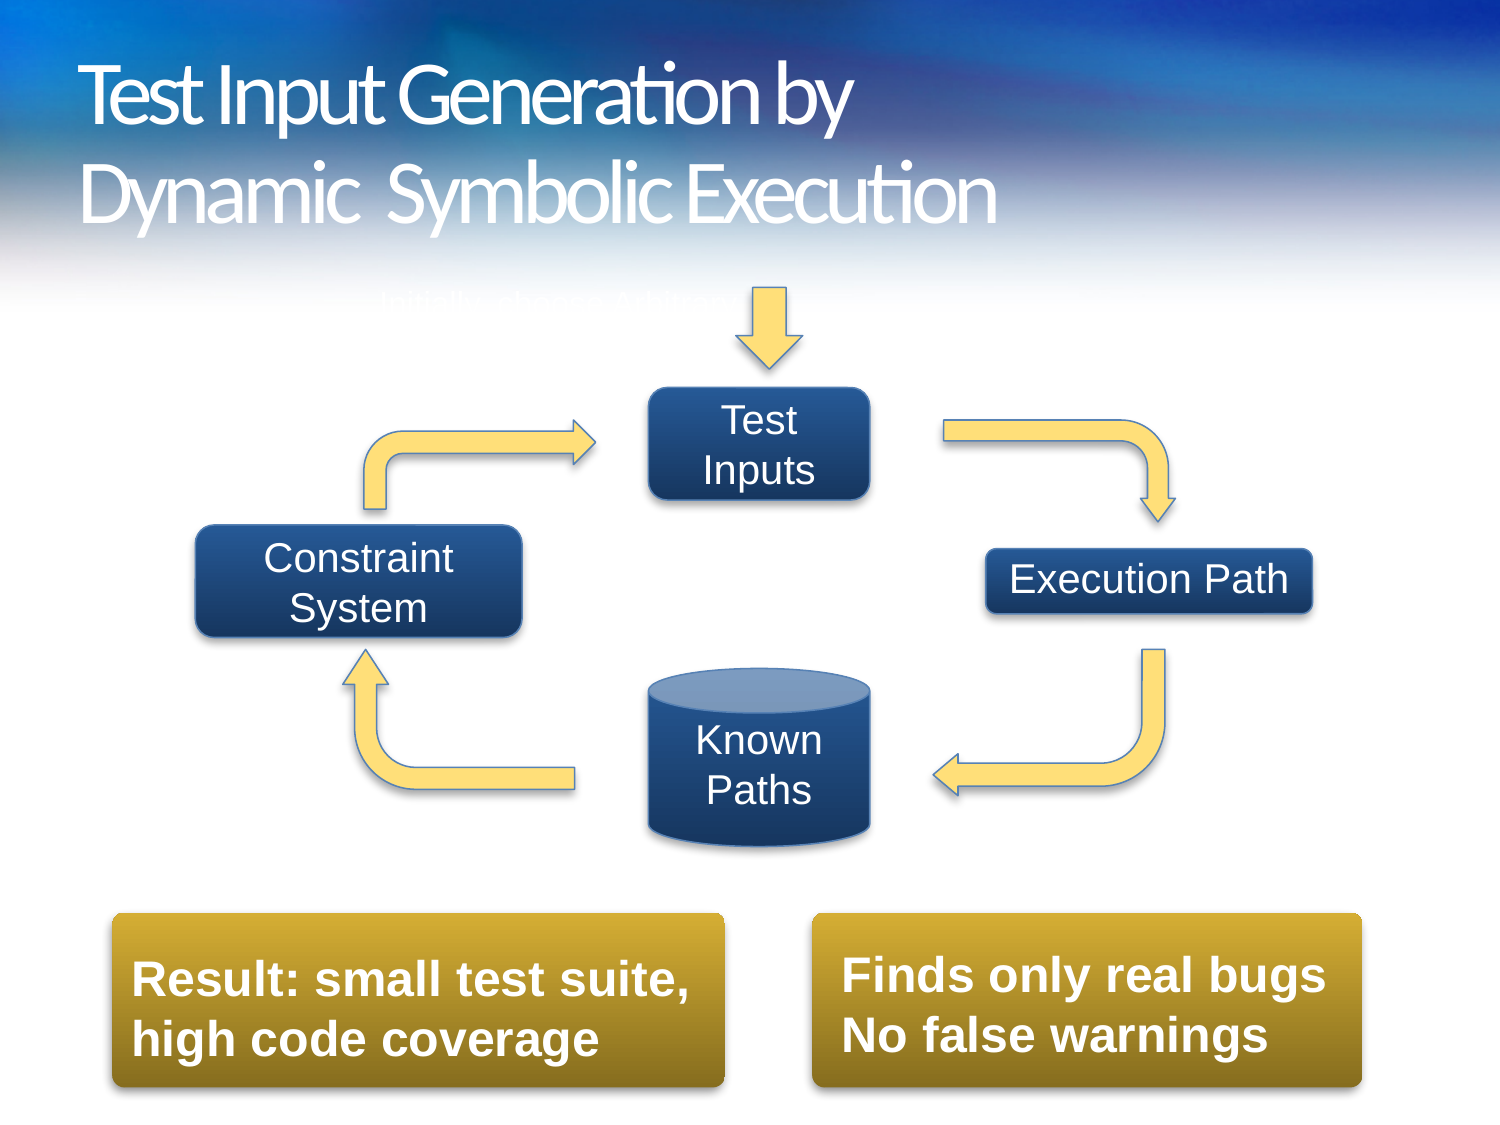

Test Input Generation by
Dynamic  Symbolic Execution

Initially, choose Arbitrary

Run Test and
Monitor

Solve
Test
Inputs

Constraint System
Execution Path

Known
Paths
Choose an
Uncovered Path
Record
Path Condition

Finds only real bugs
No false warnings
Result: small test suite,
high code coverage